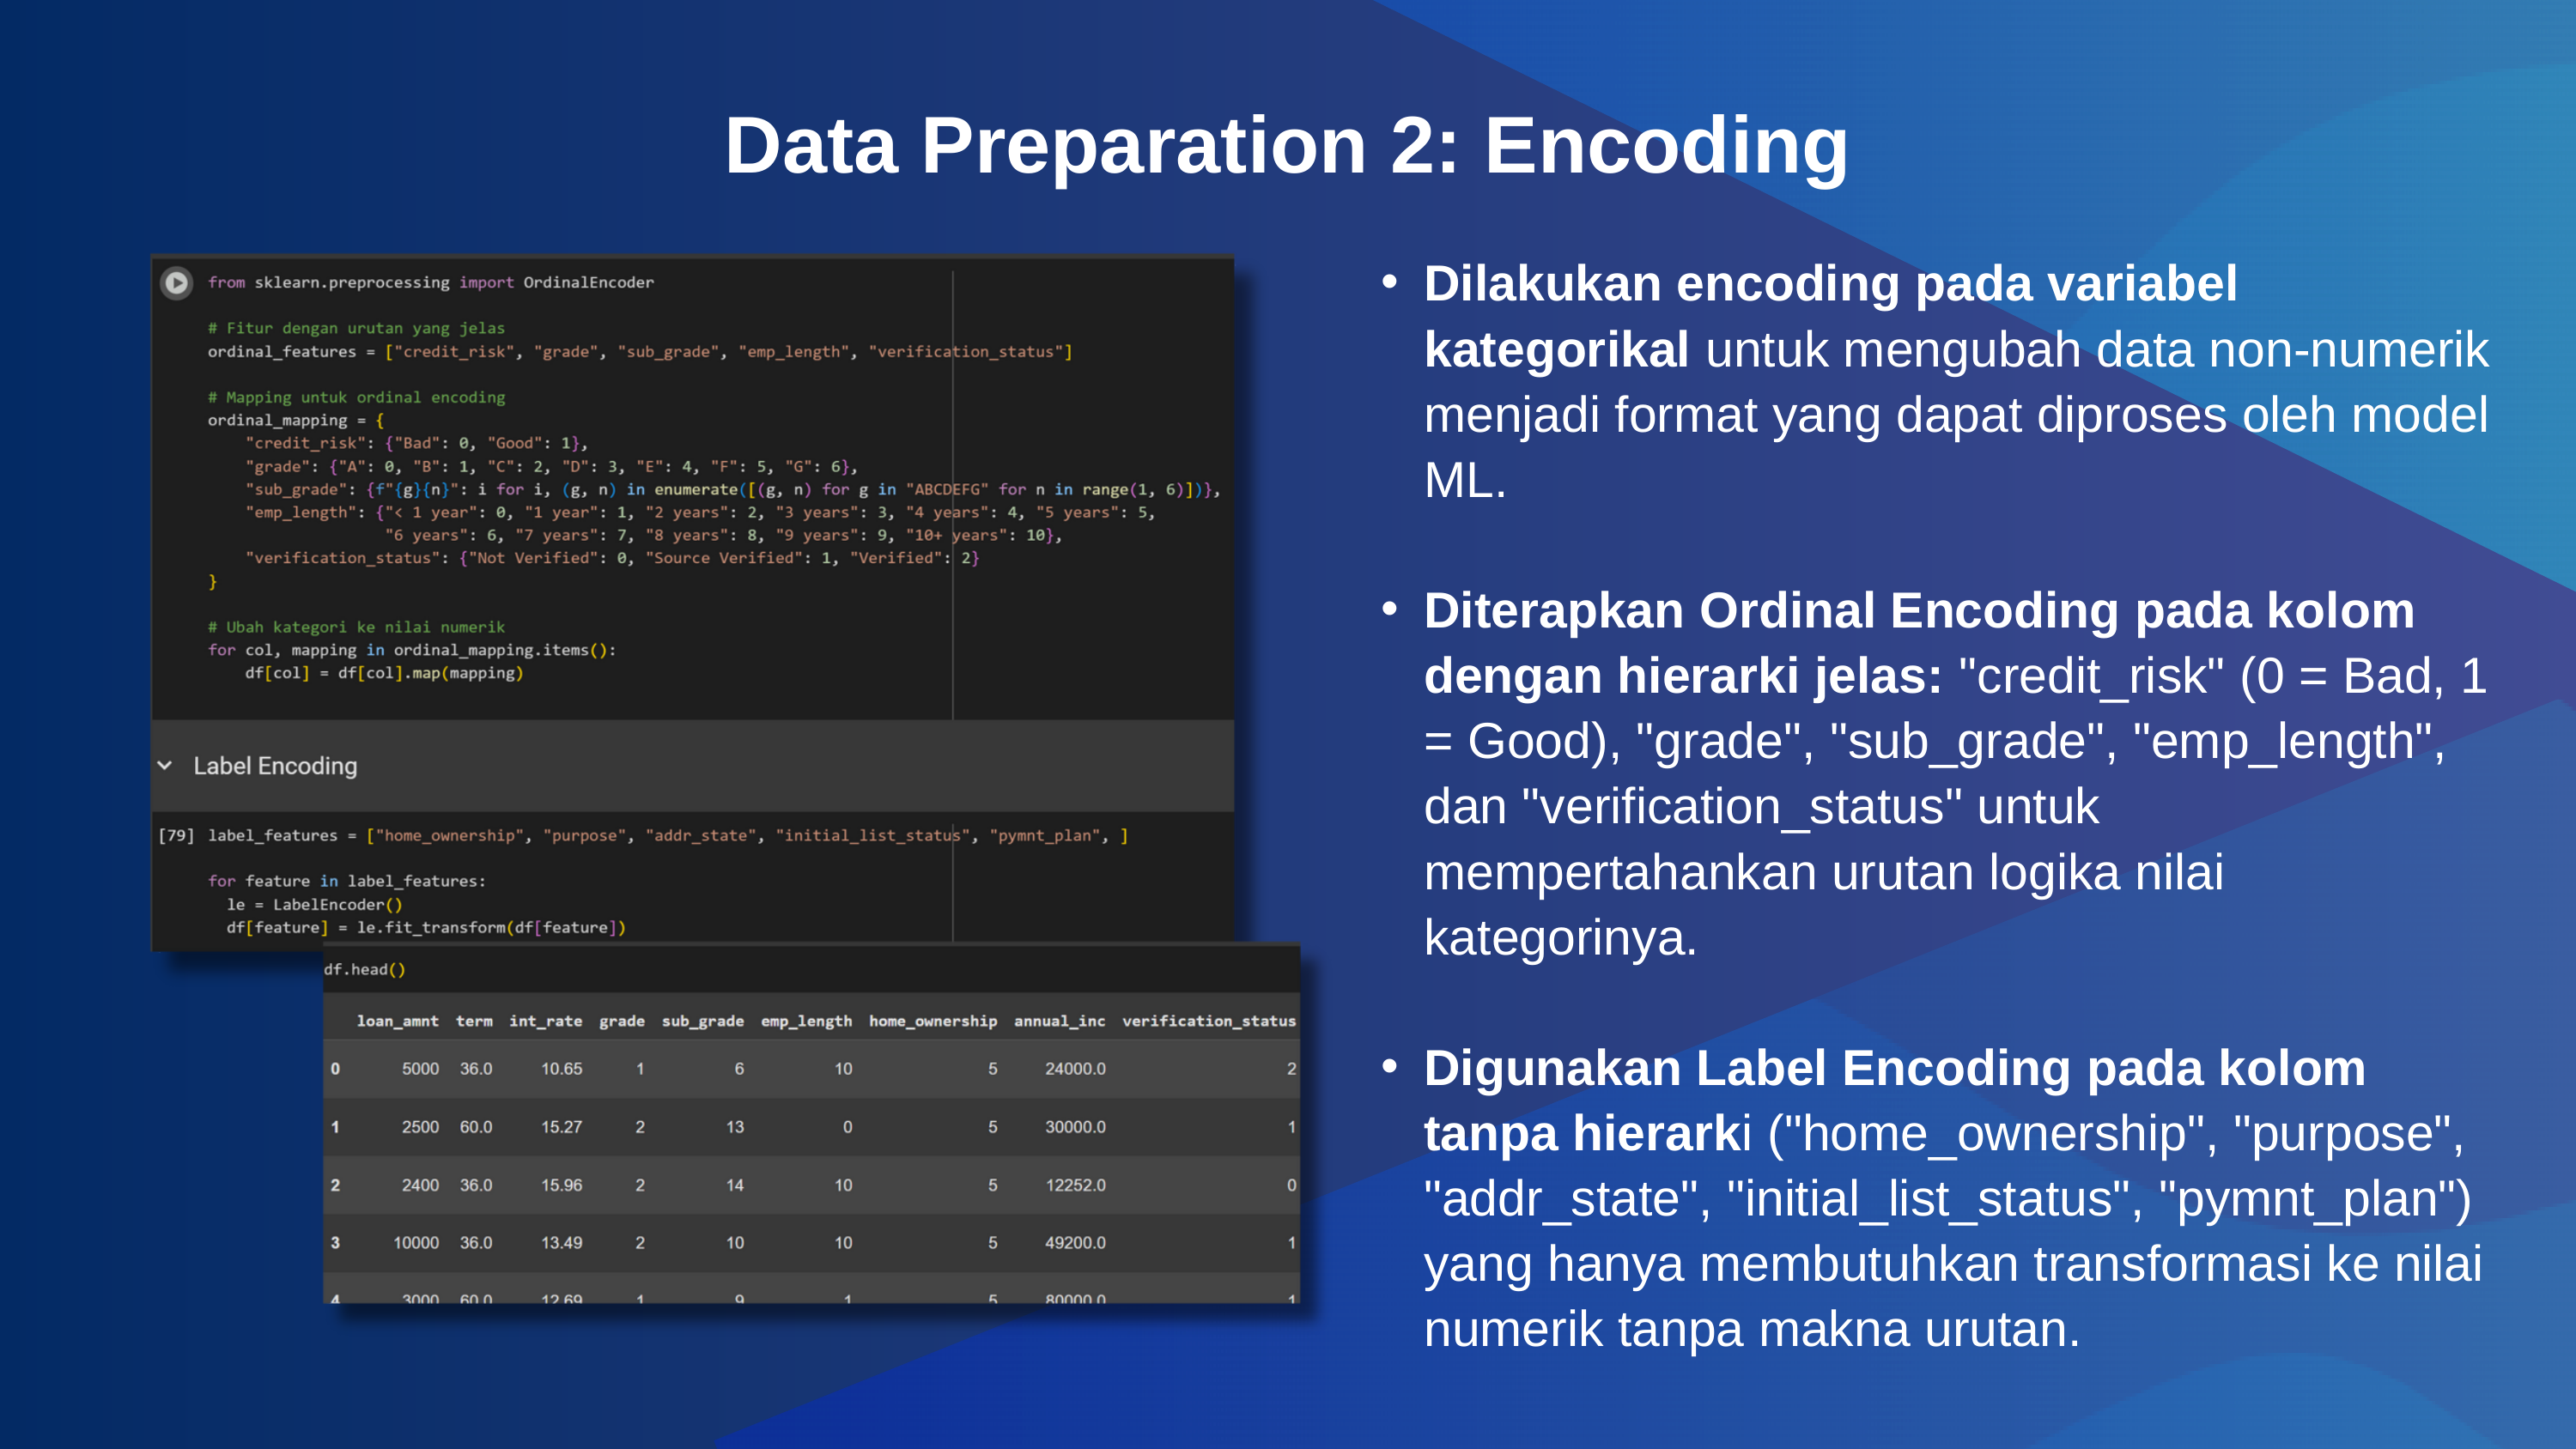

Data Preparation 2: Encoding
Dilakukan encoding pada variabel kategorikal untuk mengubah data non-numerik menjadi format yang dapat diproses oleh model ML.

Diterapkan Ordinal Encoding pada kolom dengan hierarki jelas: "credit_risk" (0 = Bad, 1 = Good), "grade", "sub_grade", "emp_length", dan "verification_status" untuk mempertahankan urutan logika nilai kategorinya.

Digunakan Label Encoding pada kolom tanpa hierarki ("home_ownership", "purpose", "addr_state", "initial_list_status", "pymnt_plan") yang hanya membutuhkan transformasi ke nilai numerik tanpa makna urutan.